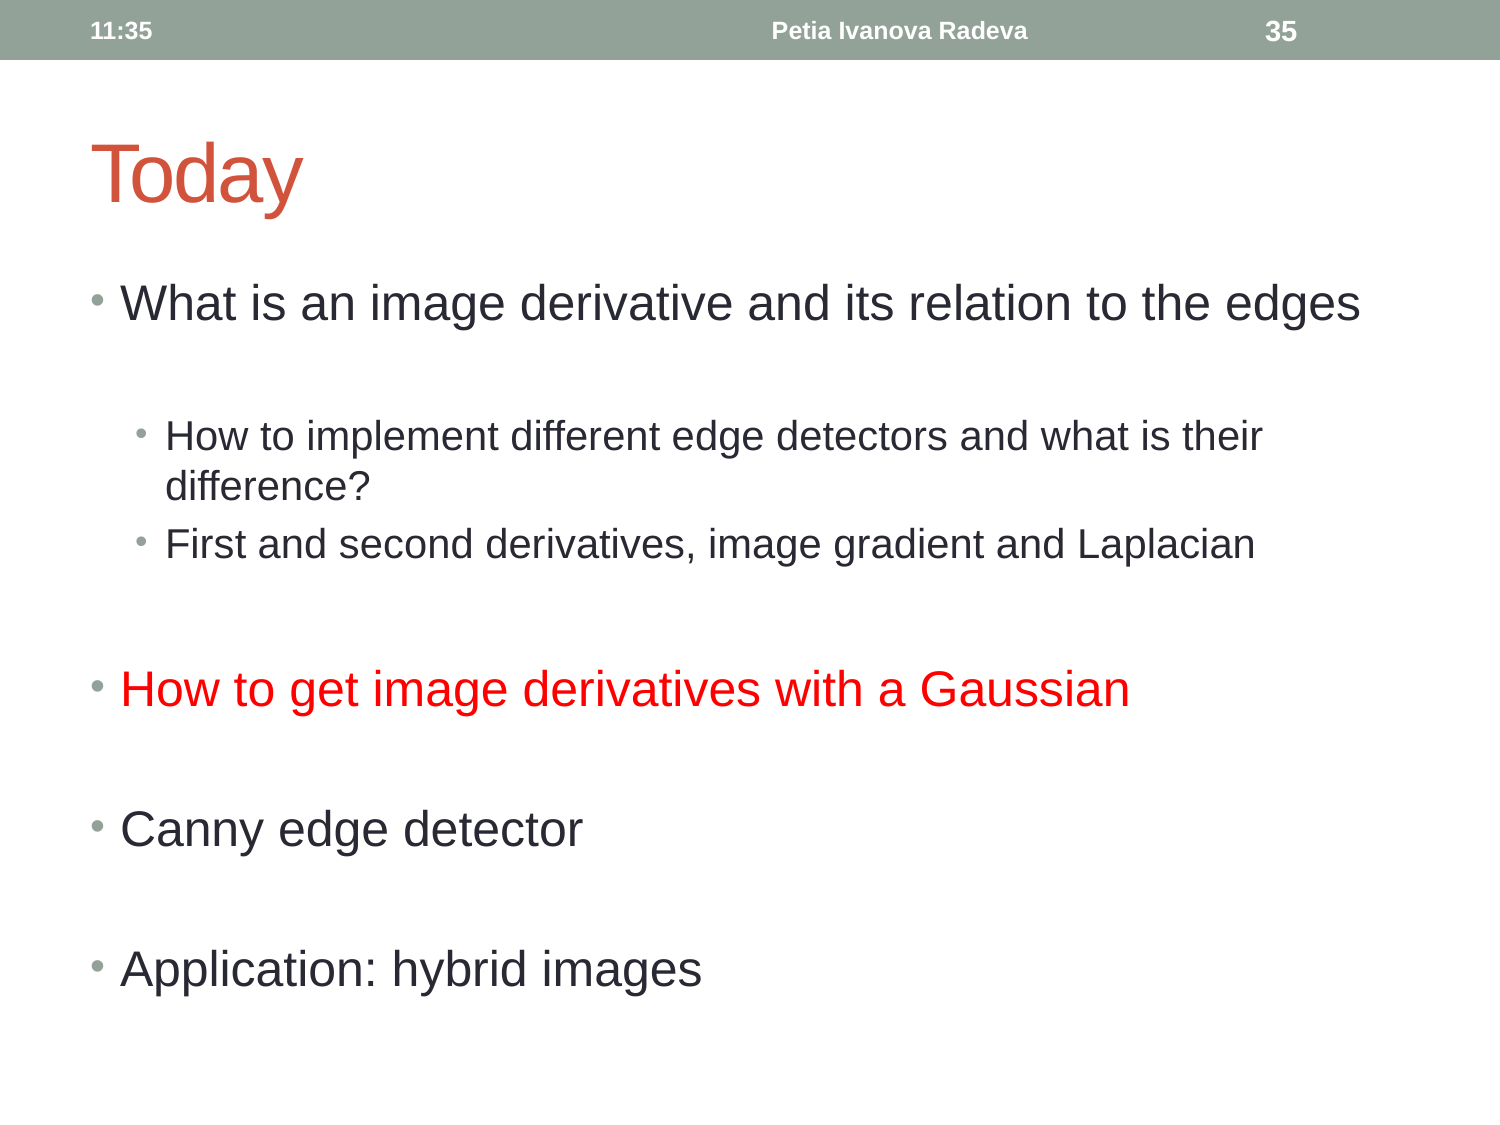

11:35
Petia Ivanova Radeva
35
# Today
What is an image derivative and its relation to the edges

How to implement different edge detectors and what is their difference?
First and second derivatives, image gradient and Laplacian

How to get image derivatives with a Gaussian

Canny edge detector

Application: hybrid images